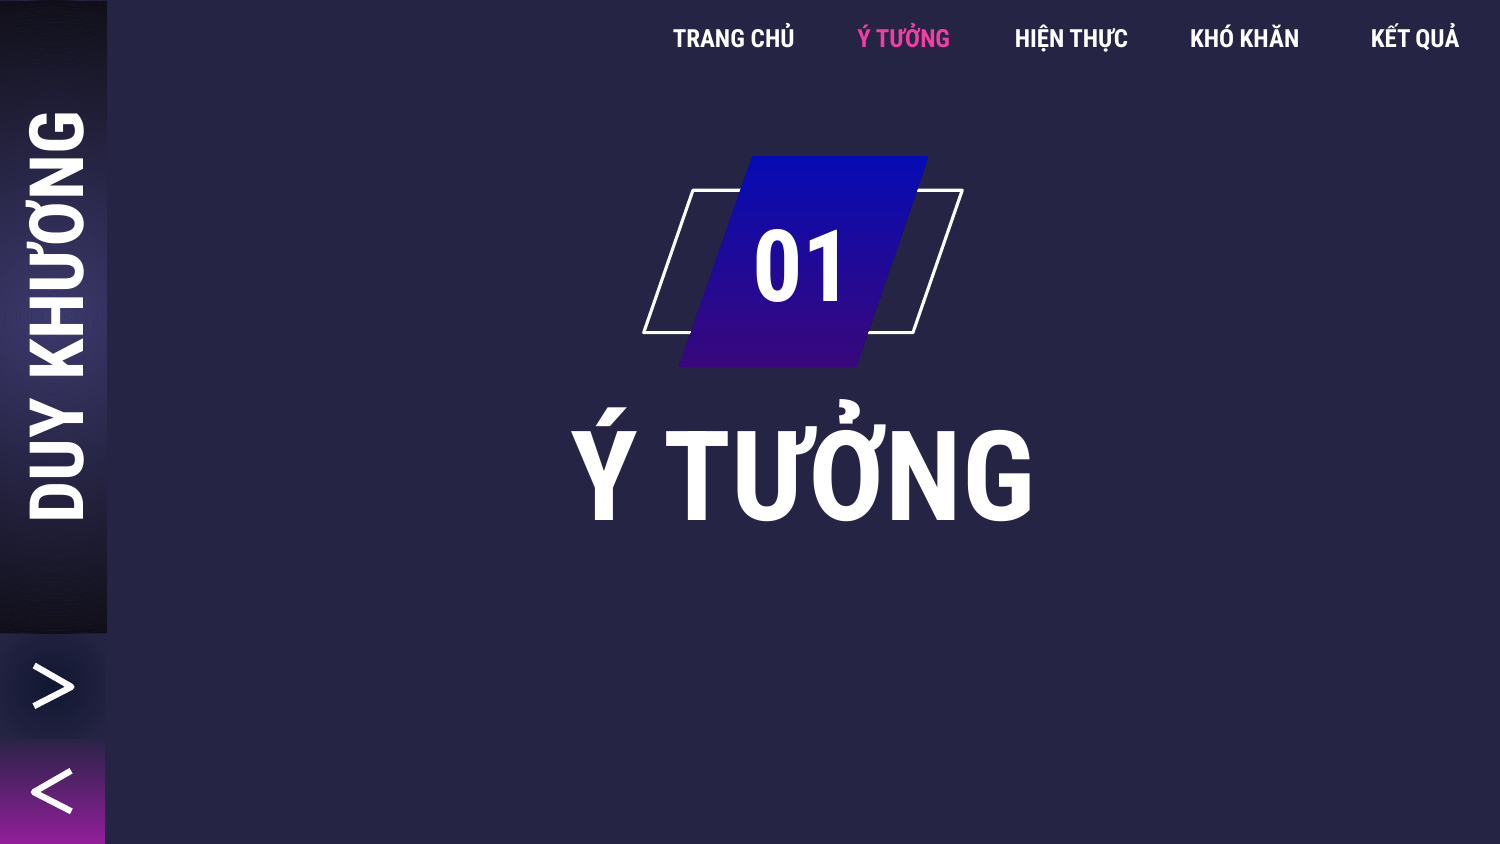

TRANG CHỦ
Ý TƯỞNG
HIỆN THỰC
KHÓ KHĂN
KẾT QUẢ

01
DUY KHƯƠNG
# Ý TƯỞNG